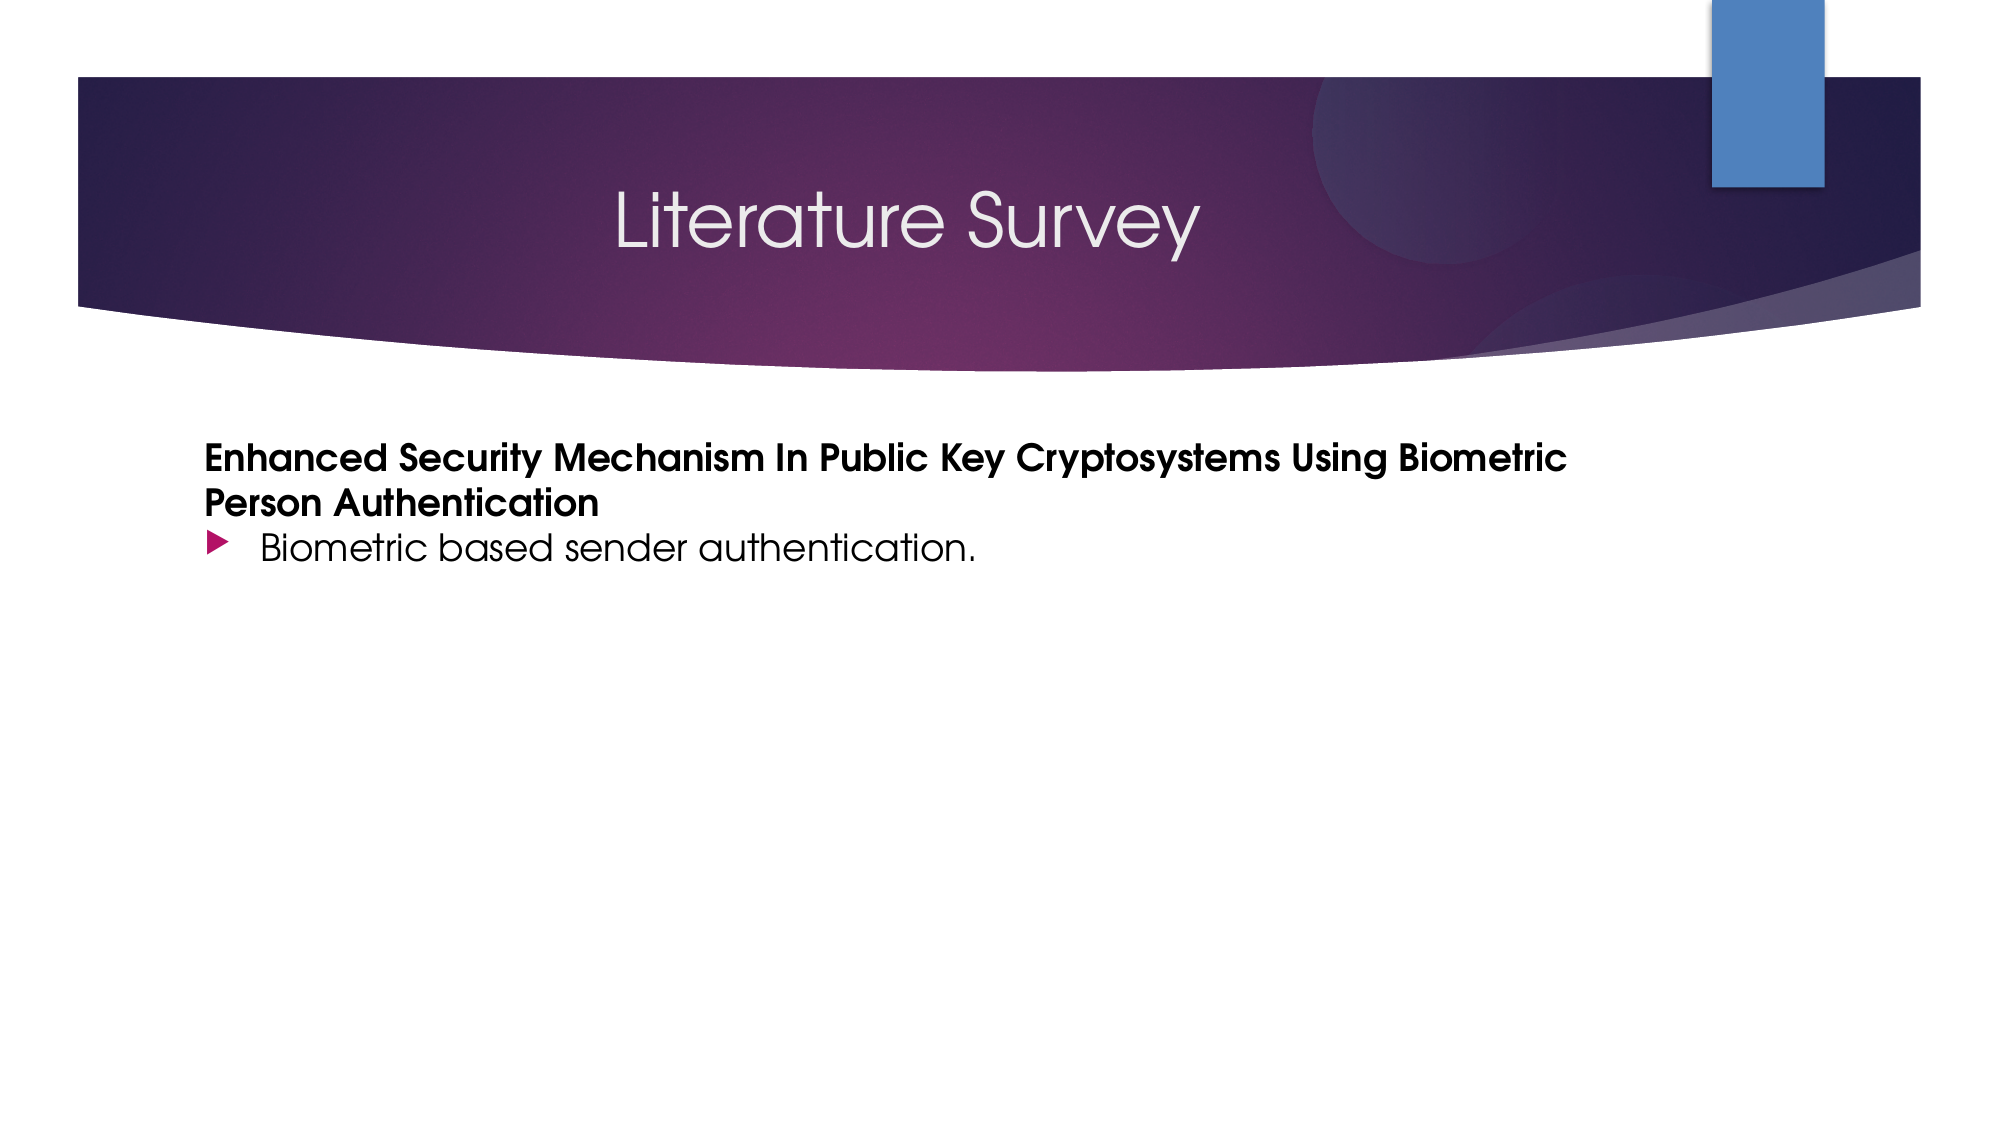

Literature Survey
Enhanced Security Mechanism In Public Key Cryptosystems Using Biometric Person Authentication
Biometric based sender authentication.